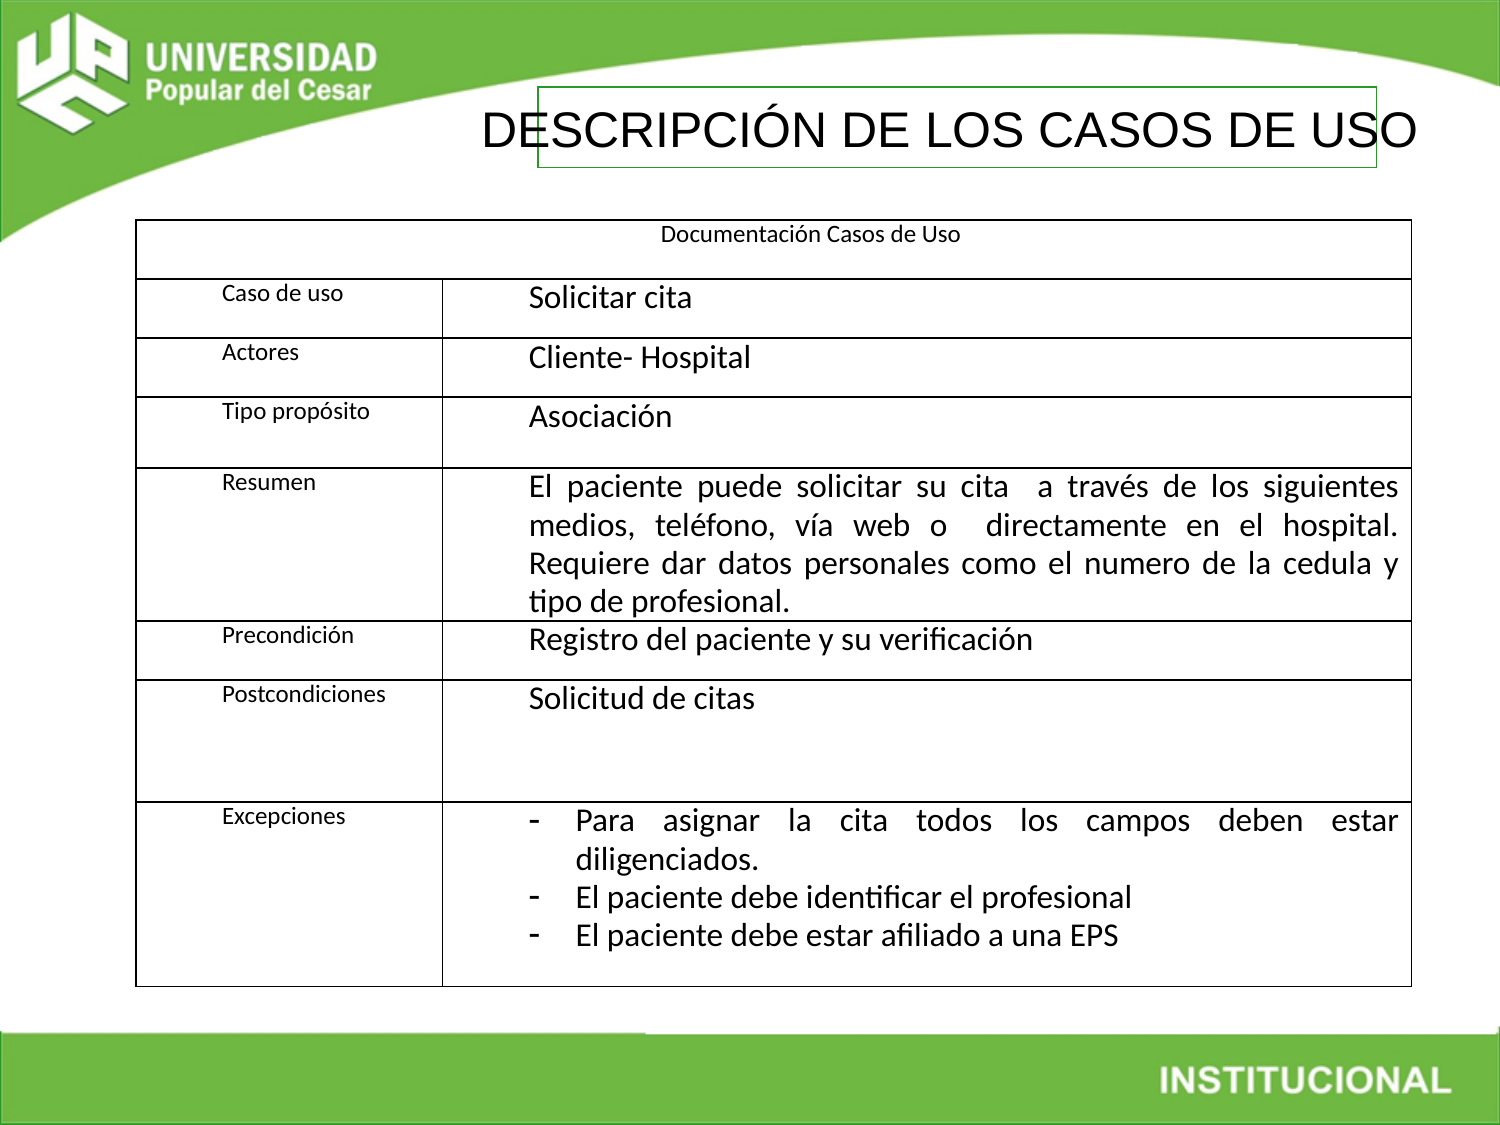

DESCRIPCIÓN DE LOS CASOS DE USO
| Documentación Casos de Uso |  |
| --- | --- |
| Caso de uso | Solicitar cita |
| Actores | Cliente- Hospital |
| Tipo propósito | Asociación |
| Resumen | El paciente puede solicitar su cita a través de los siguientes medios, teléfono, vía web o directamente en el hospital. Requiere dar datos personales como el numero de la cedula y tipo de profesional. |
| Precondición | Registro del paciente y su verificación |
| Postcondiciones | Solicitud de citas |
| Excepciones | Para asignar la cita todos los campos deben estar diligenciados. El paciente debe identificar el profesional El paciente debe estar afiliado a una EPS |